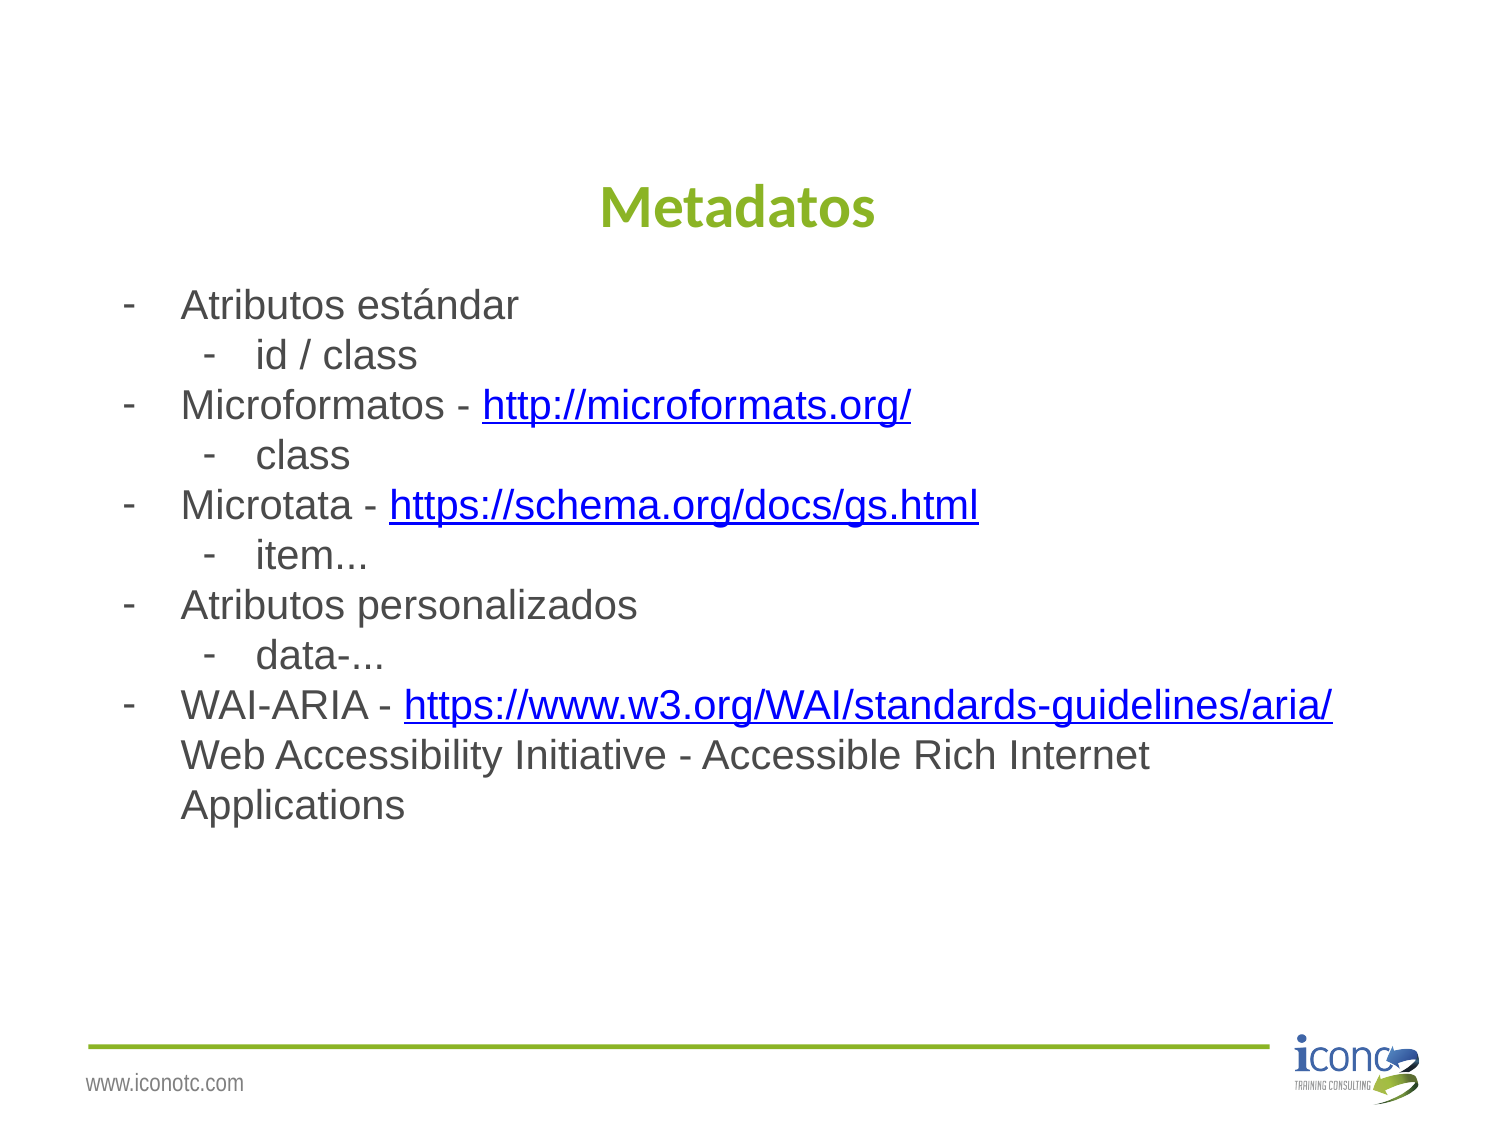

# Metadatos
Atributos estándar
id / class
Microformatos - http://microformats.org/
class
Microtata - https://schema.org/docs/gs.html
item...
Atributos personalizados
data-...
WAI-ARIA - https://www.w3.org/WAI/standards-guidelines/aria/
Web Accessibility Initiative - Accessible Rich Internet Applications